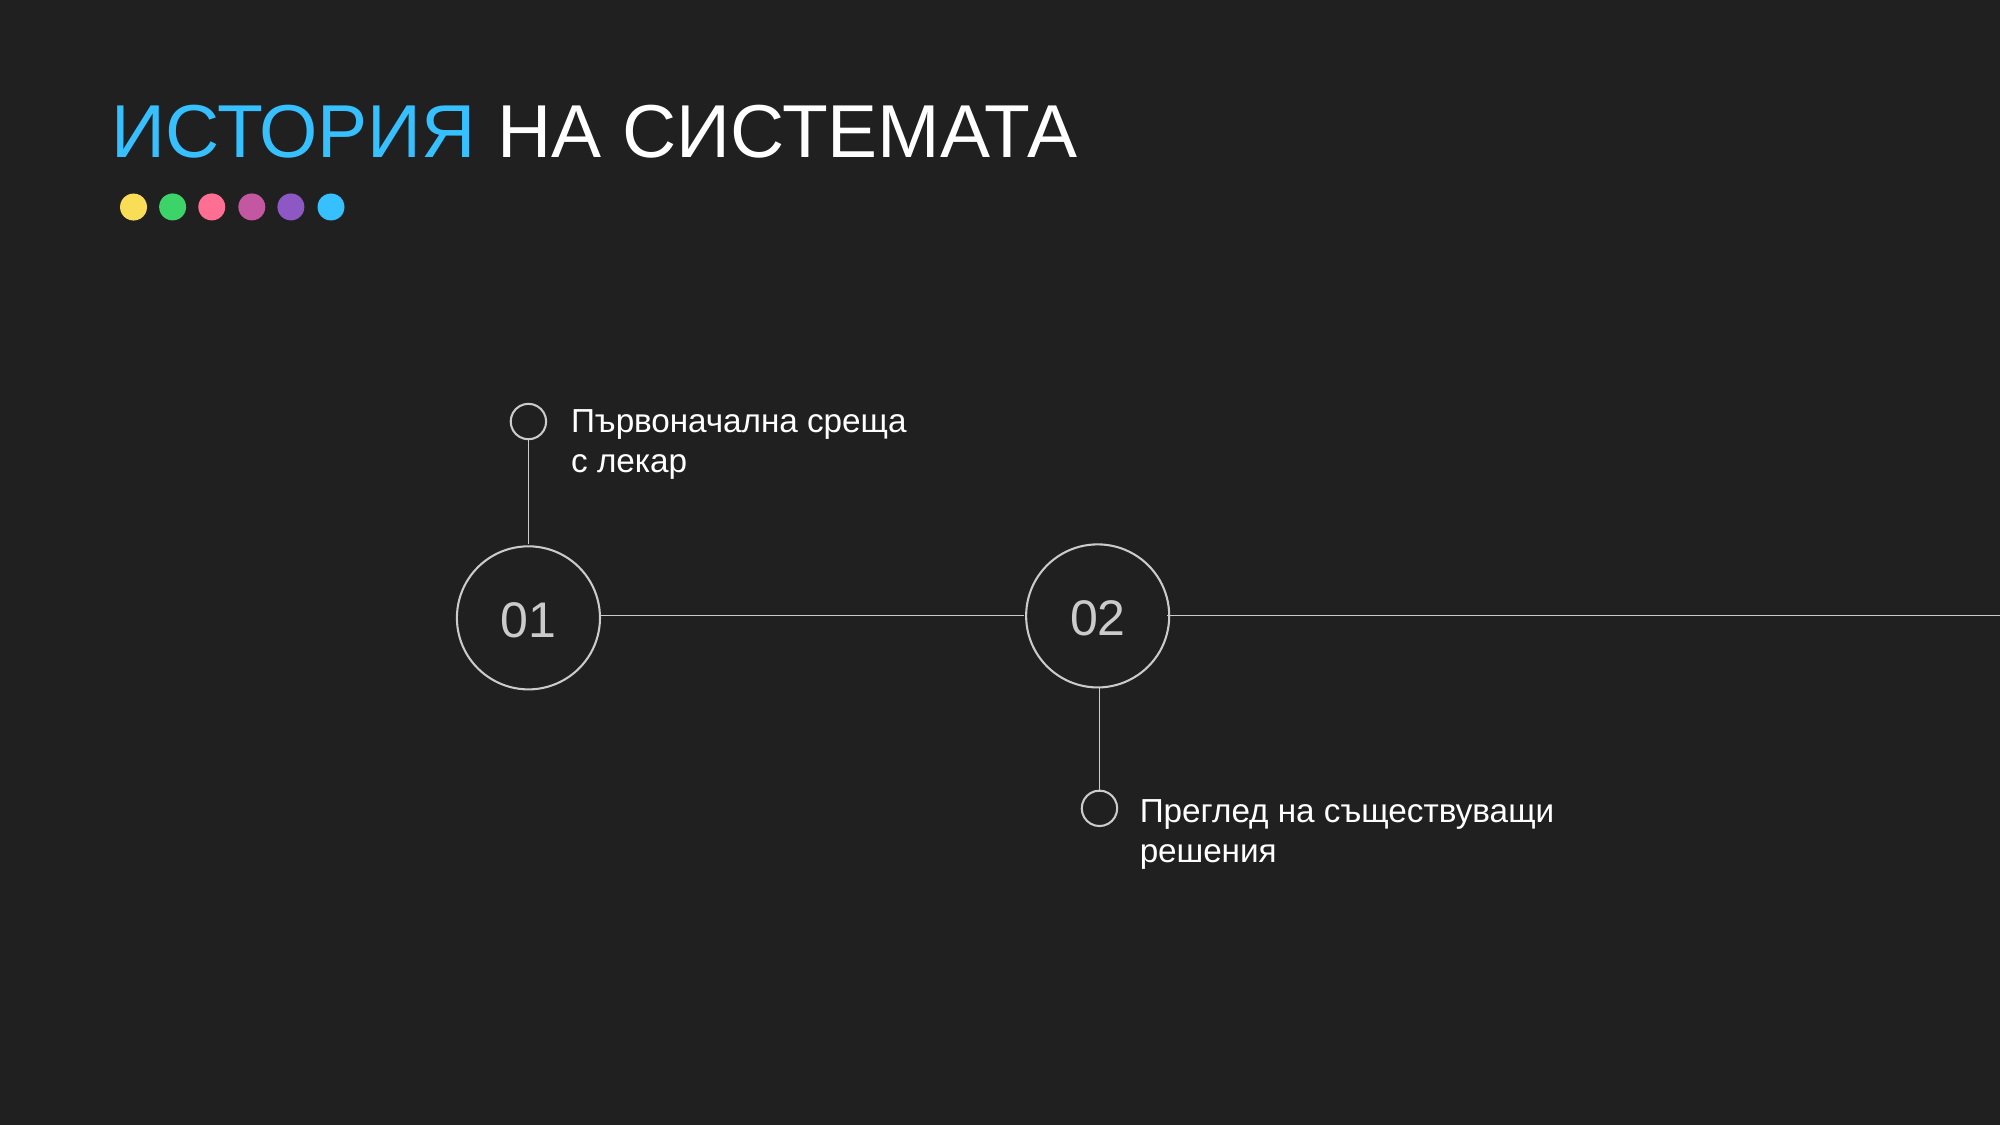

ИСТОРИЯ НА СИСТЕМАТА

Първоначална среща
с лекар

02
01
Преглед на съществуващи
решения